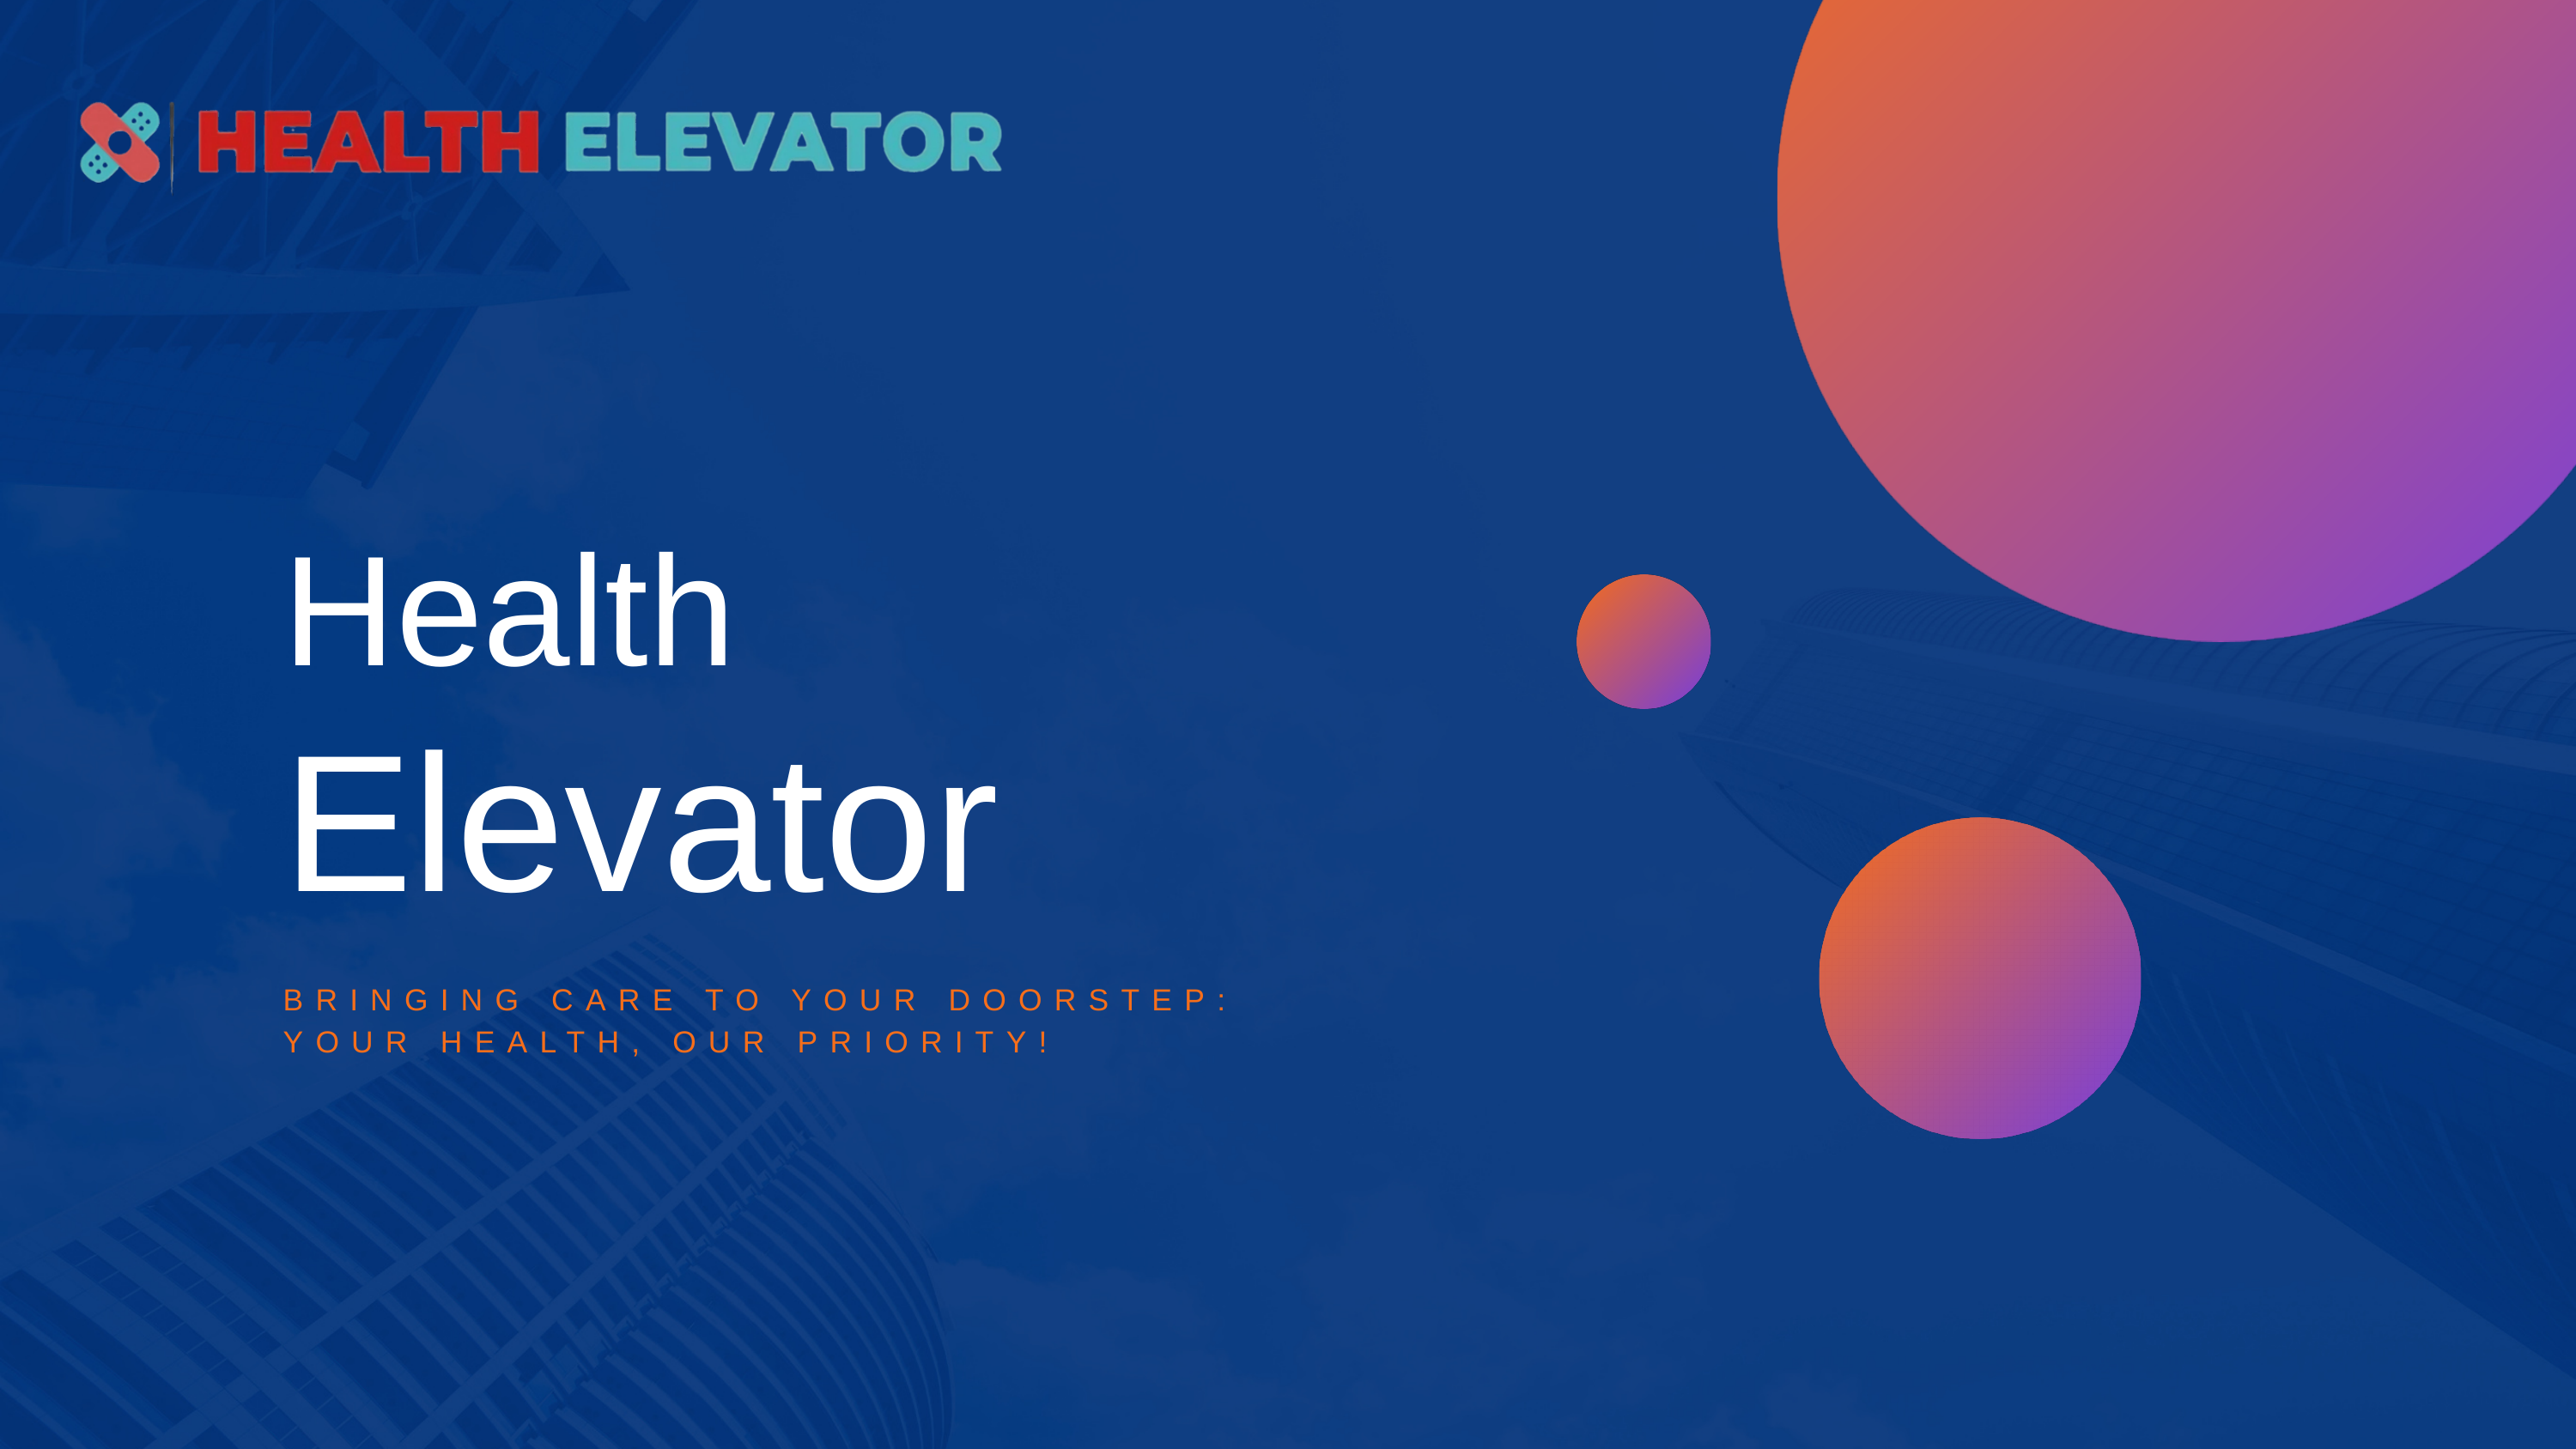

Health

Elevator

BRINGING CARE TO YOUR DOORSTEP:
YOUR HEALTH, OUR PRIORITY!